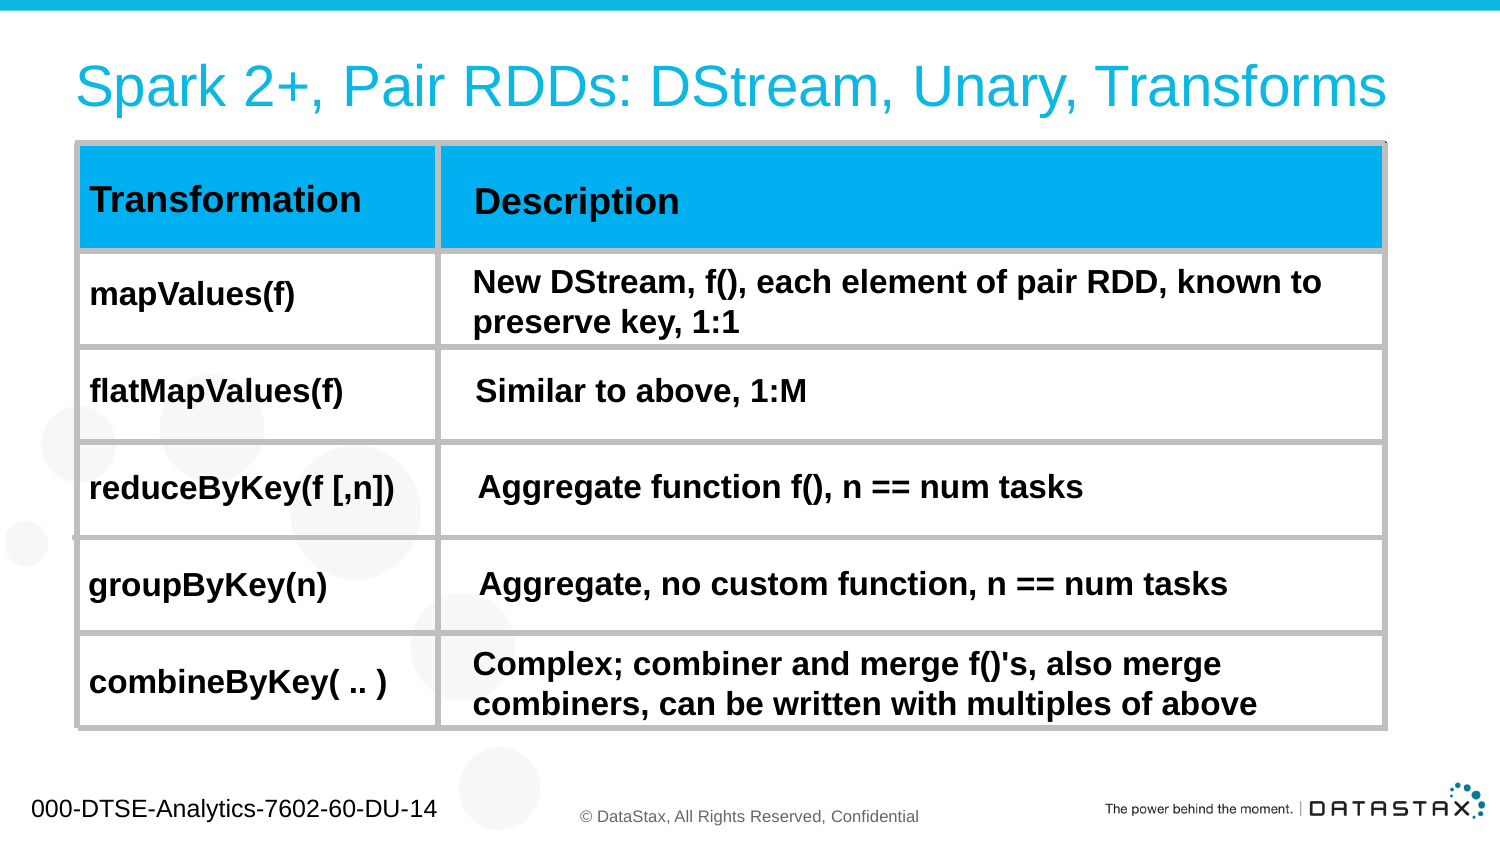

# Spark 2+, Pair RDDs: DStream, Unary, Transforms

Transformation
Description
New DStream, f(), each element of pair RDD, known to preserve key, 1:1
mapValues(f)
flatMapValues(f)
Similar to above, 1:M
Aggregate function f(), n == num tasks
reduceByKey(f [,n])
Aggregate, no custom function, n == num tasks
groupByKey(n)
Complex; combiner and merge f()'s, also merge combiners, can be written with multiples of above
combineByKey( .. )
000-DTSE-Analytics-7602-60-DU-14